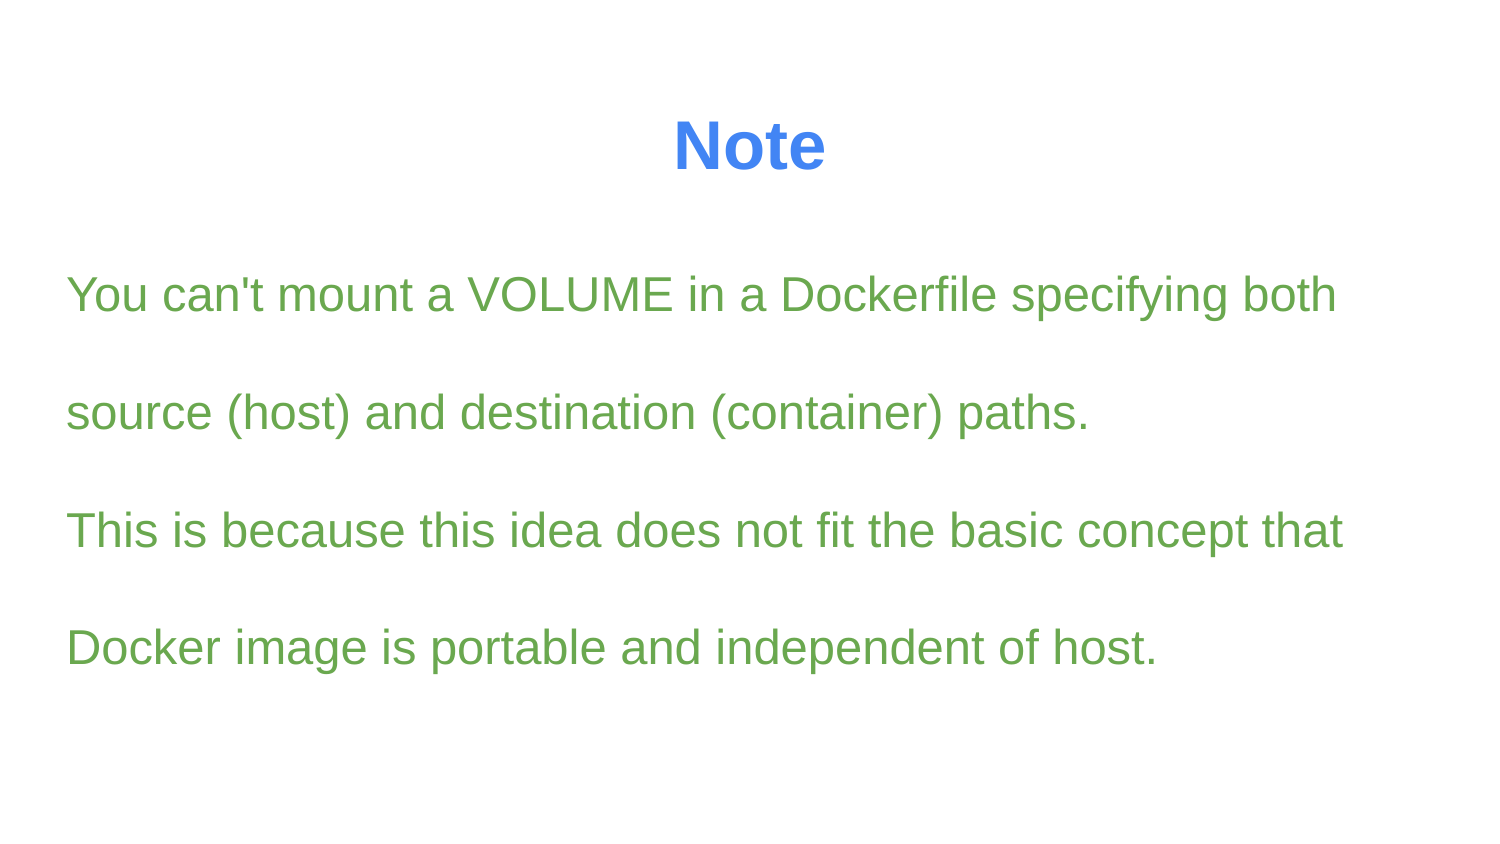

# Note
You can't mount a VOLUME in a Dockerfile specifying both source (host) and destination (container) paths.
This is because this idea does not fit the basic concept that Docker image is portable and independent of host.